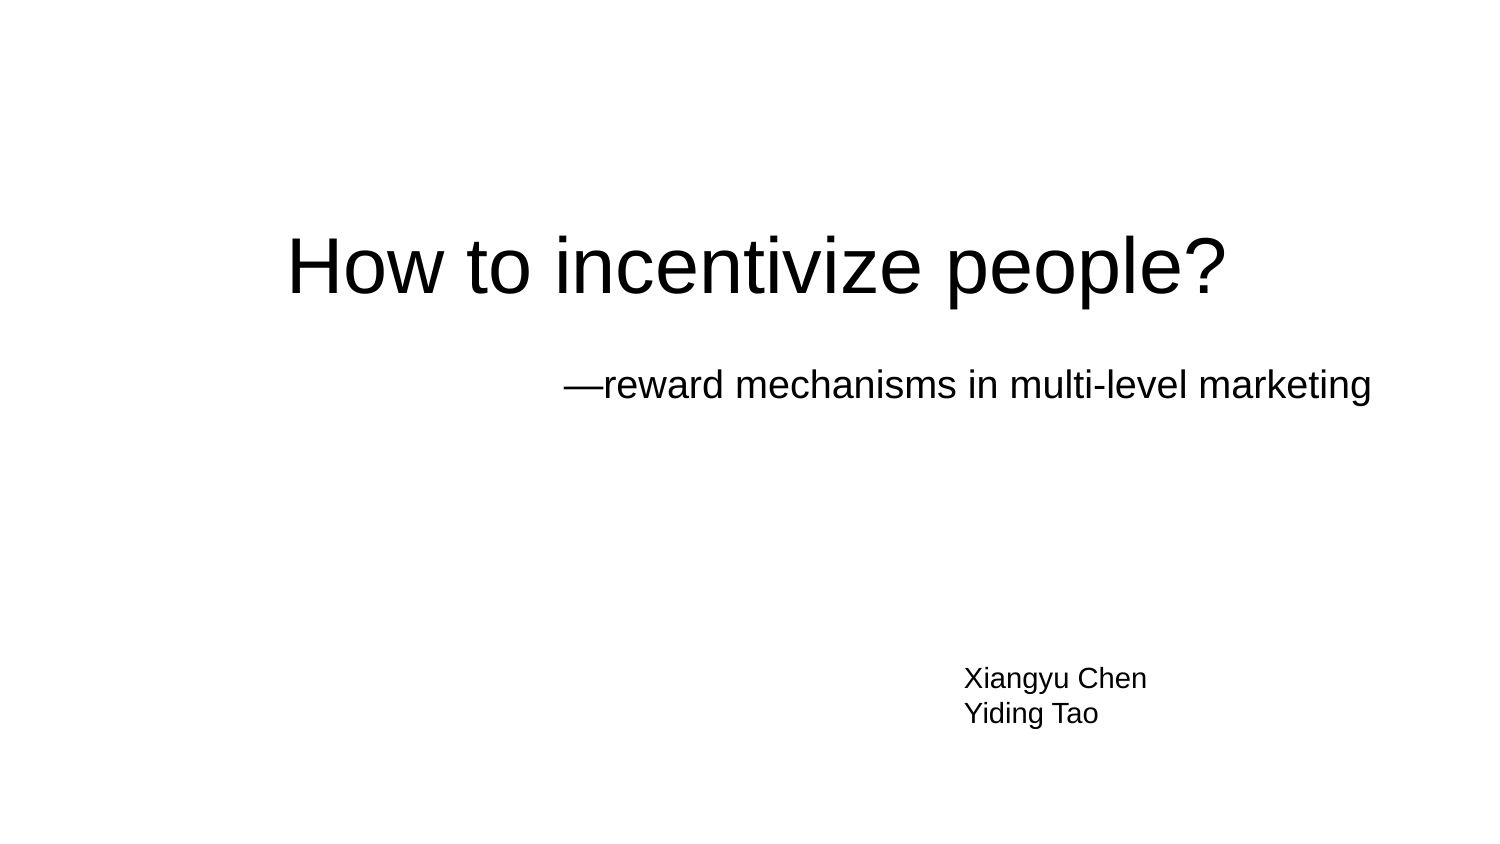

How to incentivize people?
 —reward mechanisms in multi-level marketing
Xiangyu Chen
Yiding Tao